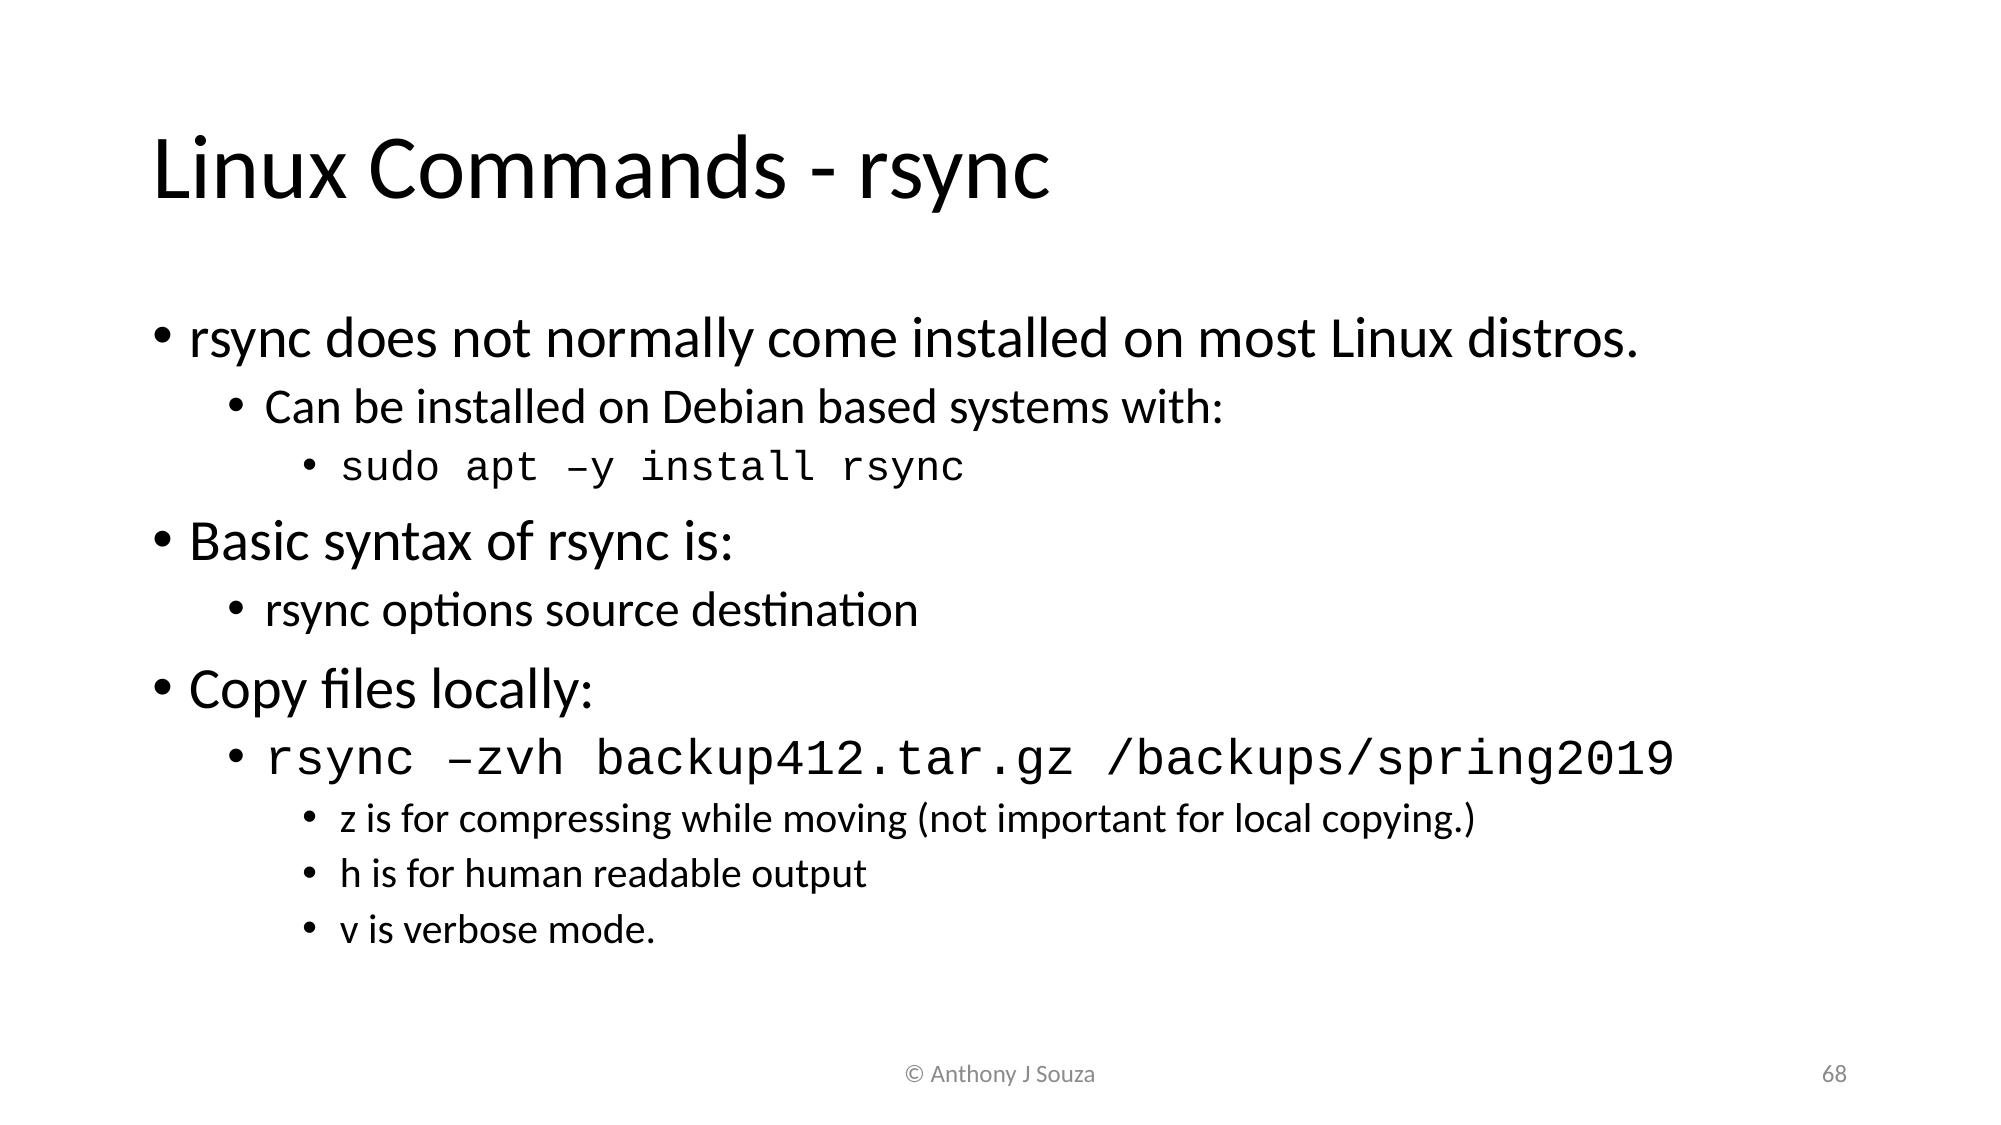

# Linux Commands - rsync
rsync does not normally come installed on most Linux distros.
Can be installed on Debian based systems with:
sudo apt –y install rsync
Basic syntax of rsync is:
rsync options source destination
Copy files locally:
rsync –zvh backup412.tar.gz /backups/spring2019
z is for compressing while moving (not important for local copying.)
h is for human readable output
v is verbose mode.

© Anthony J Souza
68